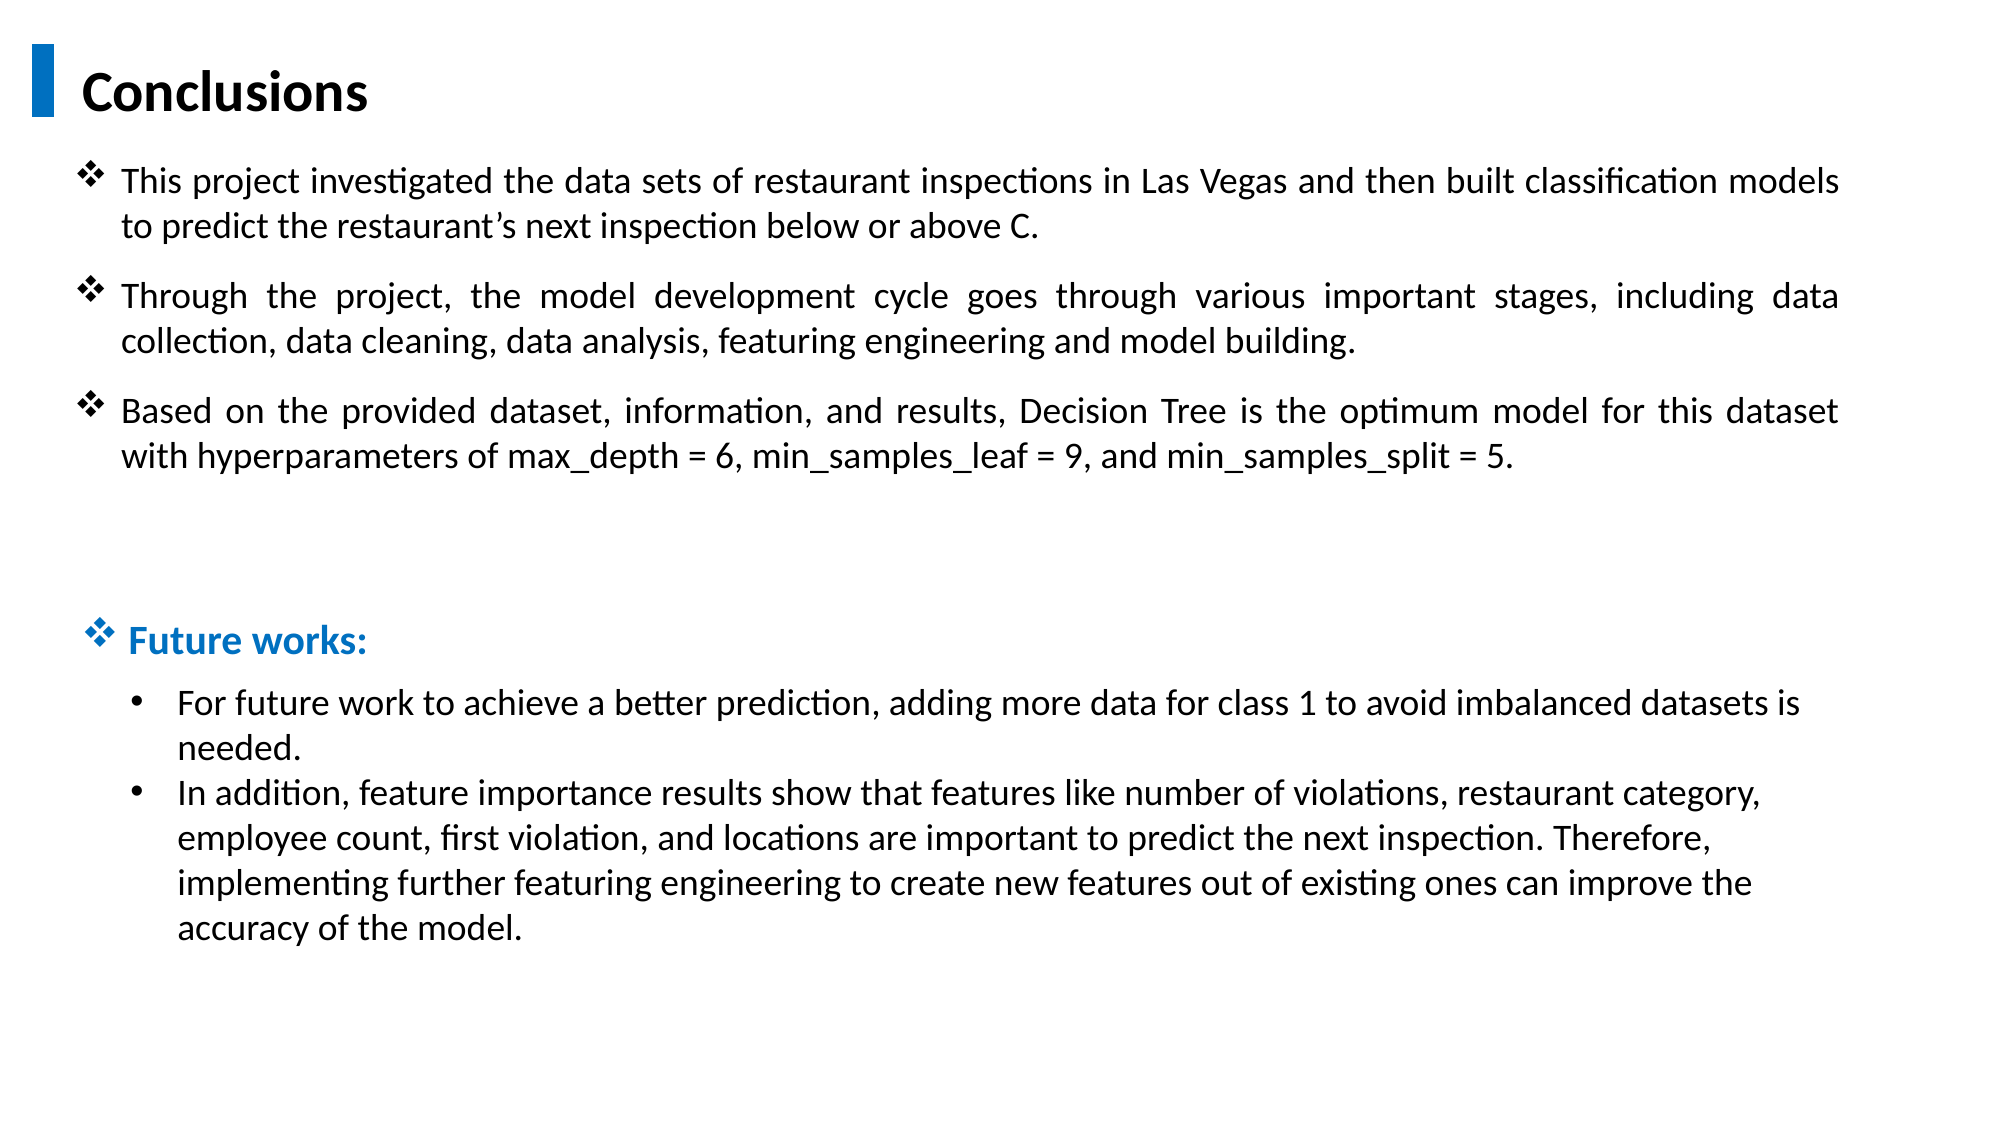

Conclusions
This project investigated the data sets of restaurant inspections in Las Vegas and then built classification models to predict the restaurant’s next inspection below or above C.
Through the project, the model development cycle goes through various important stages, including data collection, data cleaning, data analysis, featuring engineering and model building.
Based on the provided dataset, information, and results, Decision Tree is the optimum model for this dataset with hyperparameters of max_depth = 6, min_samples_leaf = 9, and min_samples_split = 5.
Future works:
For future work to achieve a better prediction, adding more data for class 1 to avoid imbalanced datasets is needed.
In addition, feature importance results show that features like number of violations, restaurant category, employee count, first violation, and locations are important to predict the next inspection. Therefore, implementing further featuring engineering to create new features out of existing ones can improve the accuracy of the model.